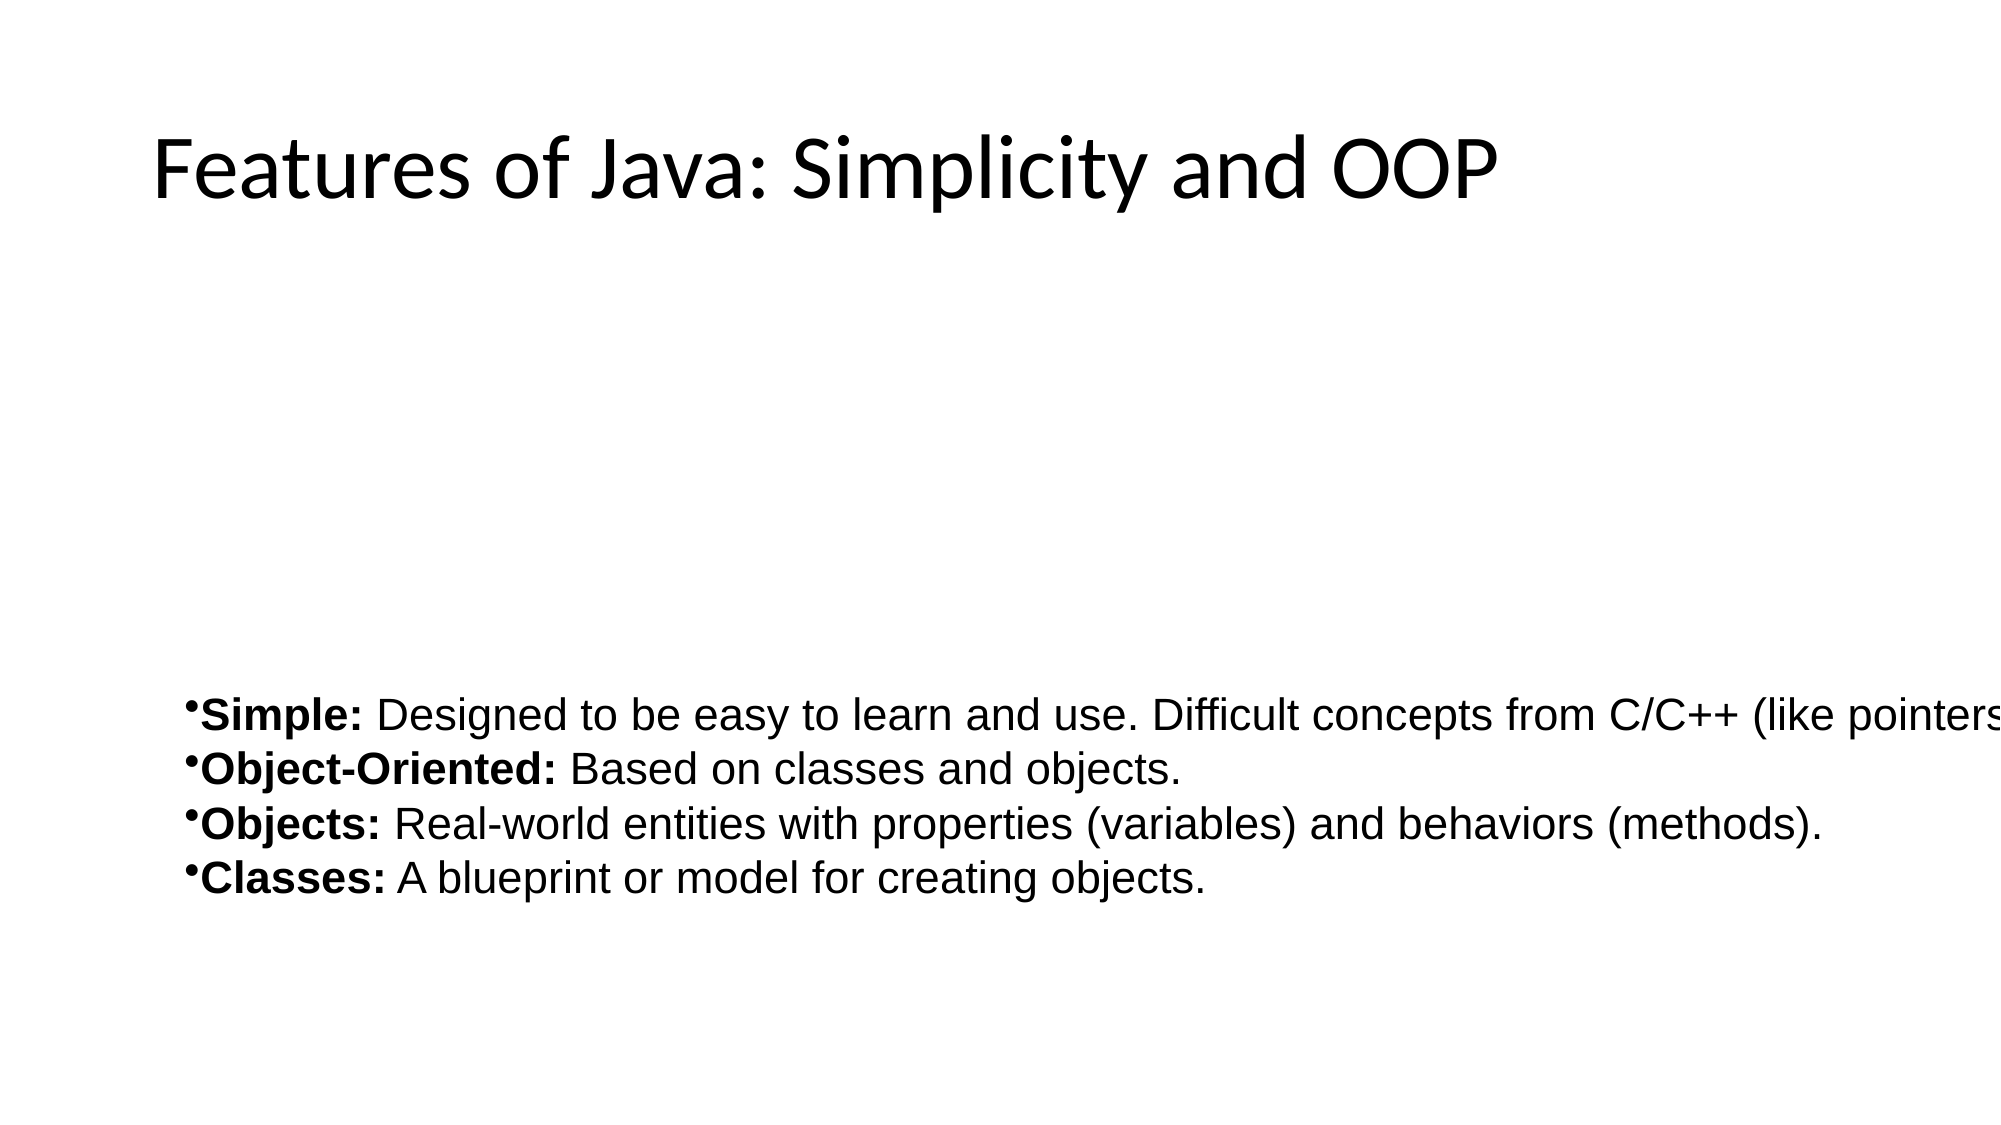

# Features of Java: Simplicity and OOP
Simple: Designed to be easy to learn and use. Difficult concepts from C/C++ (like pointers) were eliminated to reduce confusion and improve security.
Object-Oriented: Based on classes and objects.
Objects: Real-world entities with properties (variables) and behaviors (methods).
Classes: A blueprint or model for creating objects.